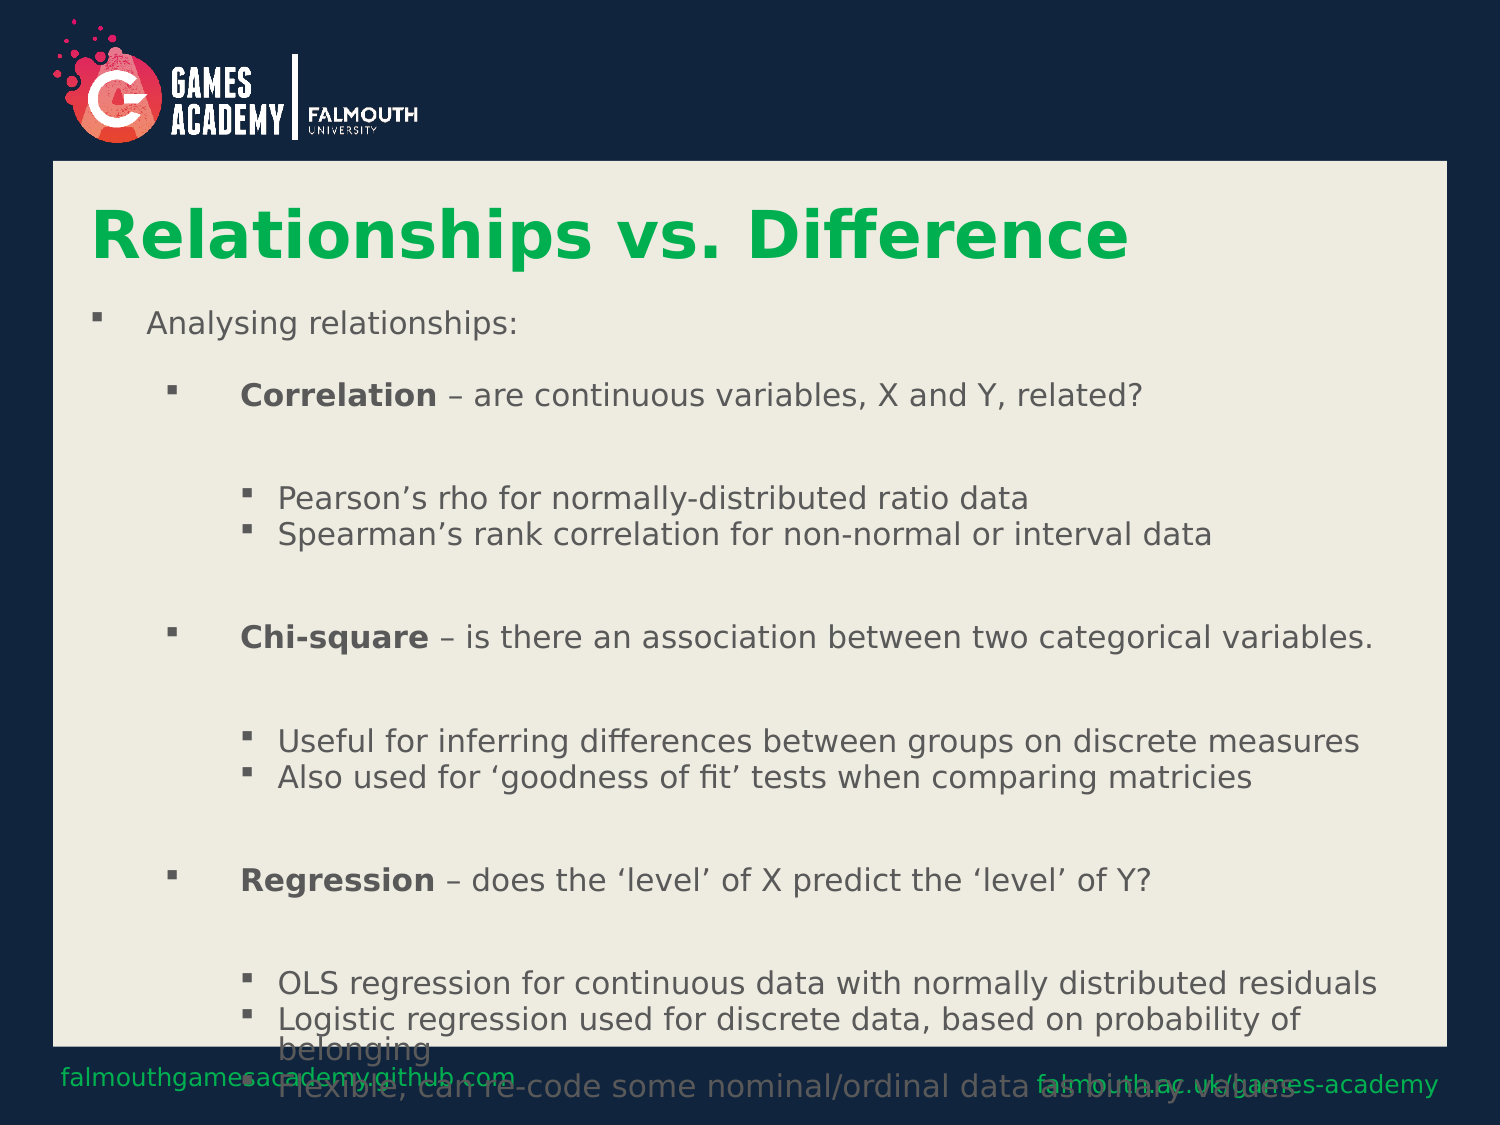

# Relationships vs. Difference
Analysing relationships:

Correlation – are continuous variables, X and Y, related?

Pearson’s rho for normally-distributed ratio data
Spearman’s rank correlation for non-normal or interval data

Chi-square – is there an association between two categorical variables.

Useful for inferring differences between groups on discrete measures
Also used for ‘goodness of fit’ tests when comparing matricies

Regression – does the ‘level’ of X predict the ‘level’ of Y?

OLS regression for continuous data with normally distributed residuals
Logistic regression used for discrete data, based on probability of belonging
Flexible, can re-code some nominal/ordinal data as binary values